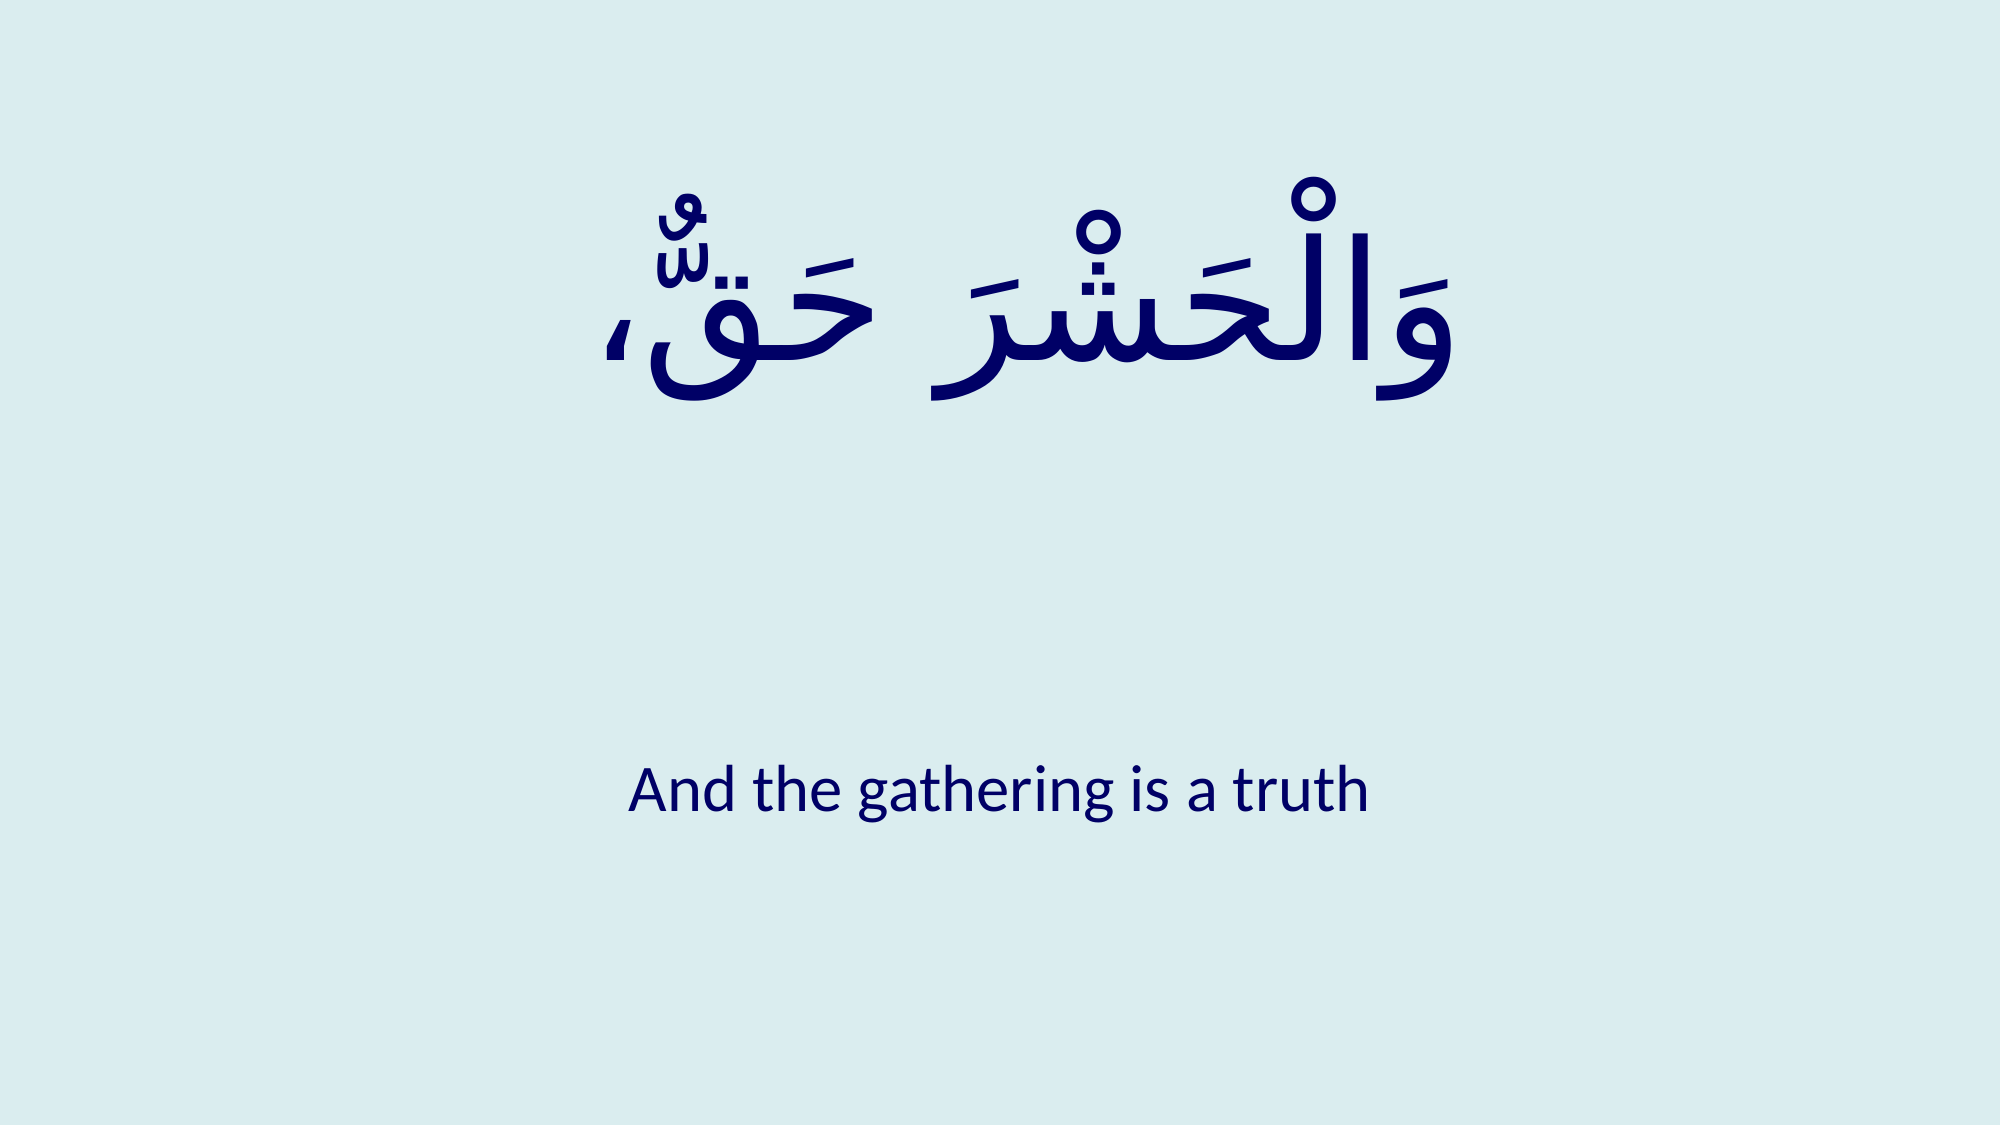

# وَالْحَشْرَ حَقٌّ،
And the gathering is a truth